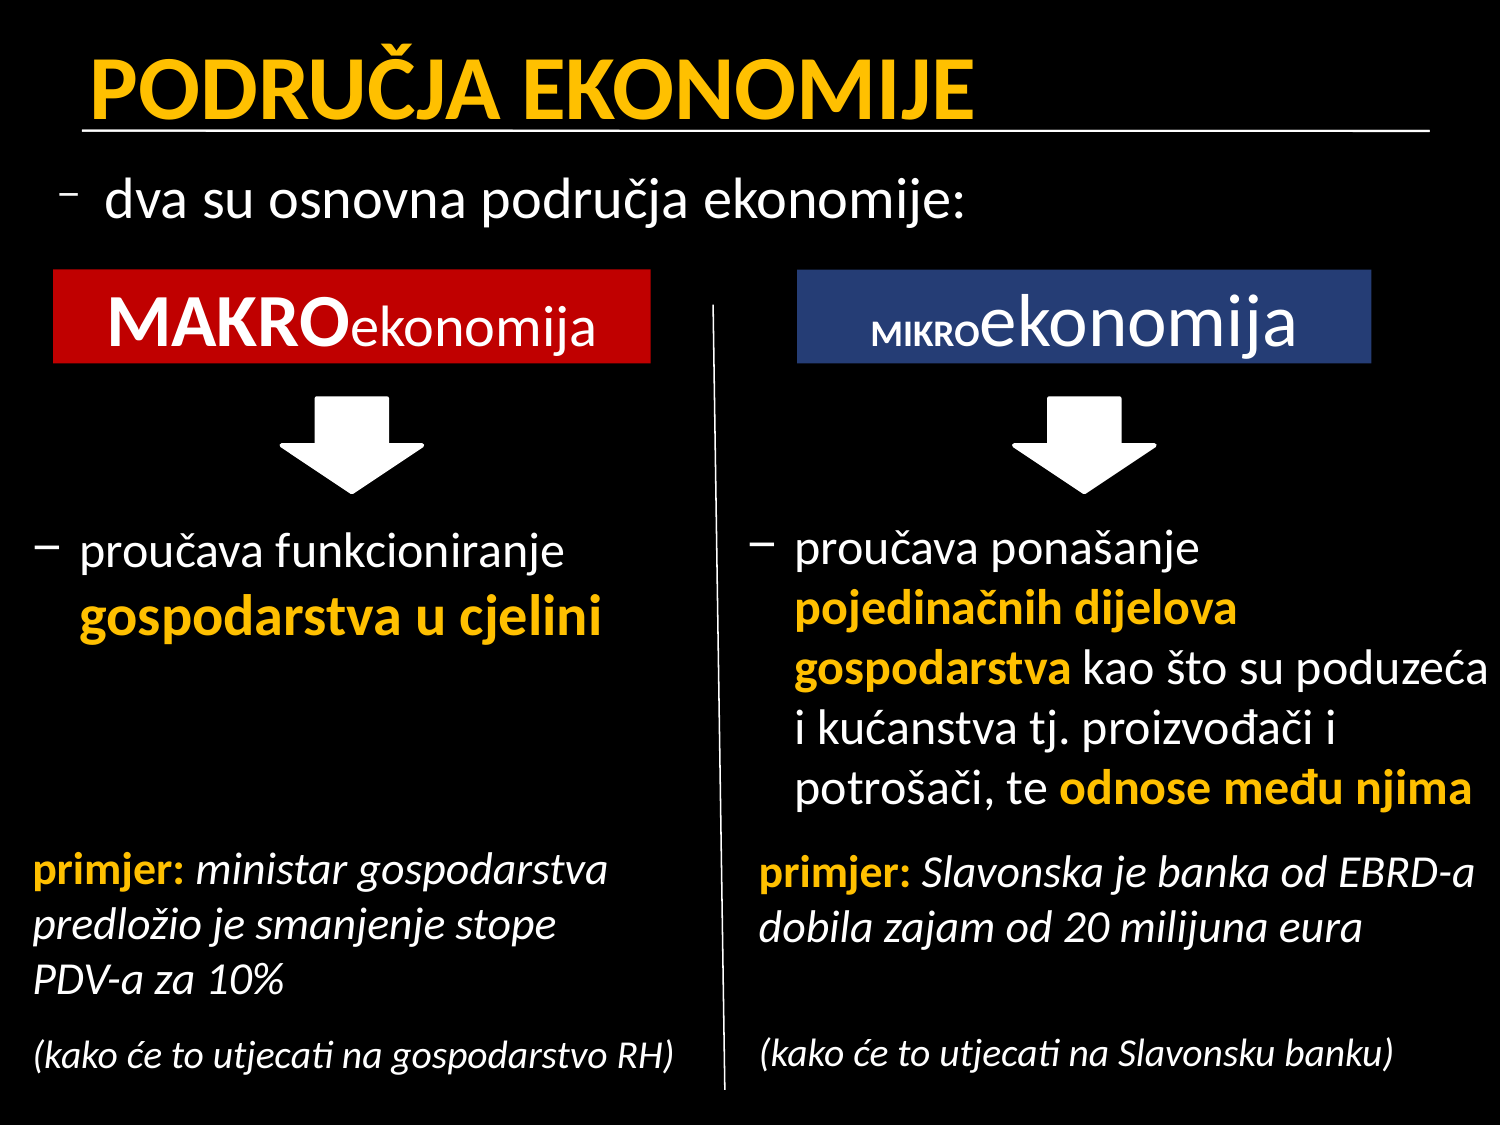

# PODRUČJA EKONOMIJE
dva su osnovna područja ekonomije:

MAKROekonomija
MIKROekonomija

proučava ponašanje  pojedinačnih dijelova gospodarstva kao što su poduzeća i kućanstva tj. proizvođači i potrošači, te odnose među njima
proučava funkcioniranje gospodarstva u cjelini
primjer: ministar gospodarstva predložio je smanjenje stope
PDV-a za 10%
(kako će to utjecati na gospodarstvo RH)
primjer: Slavonska je banka od EBRD-a dobila zajam od 20 milijuna eura
(kako će to utjecati na Slavonsku banku)